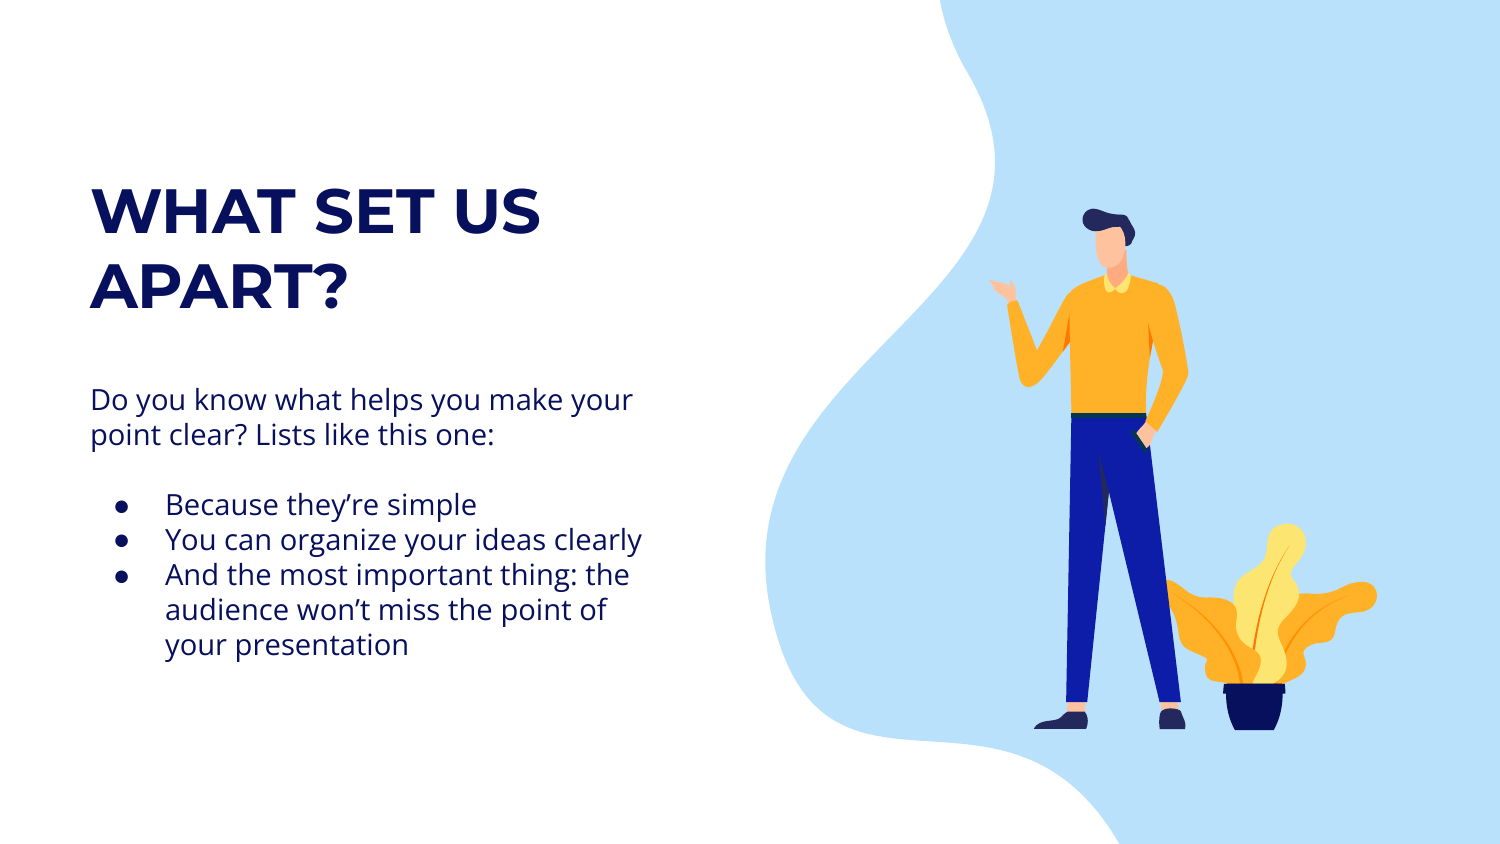

# WHAT SET US APART?

Do you know what helps you make your point clear? Lists like this one:

Because they’re simple
You can organize your ideas clearly
And the most important thing: the audience won’t miss the point of your presentation